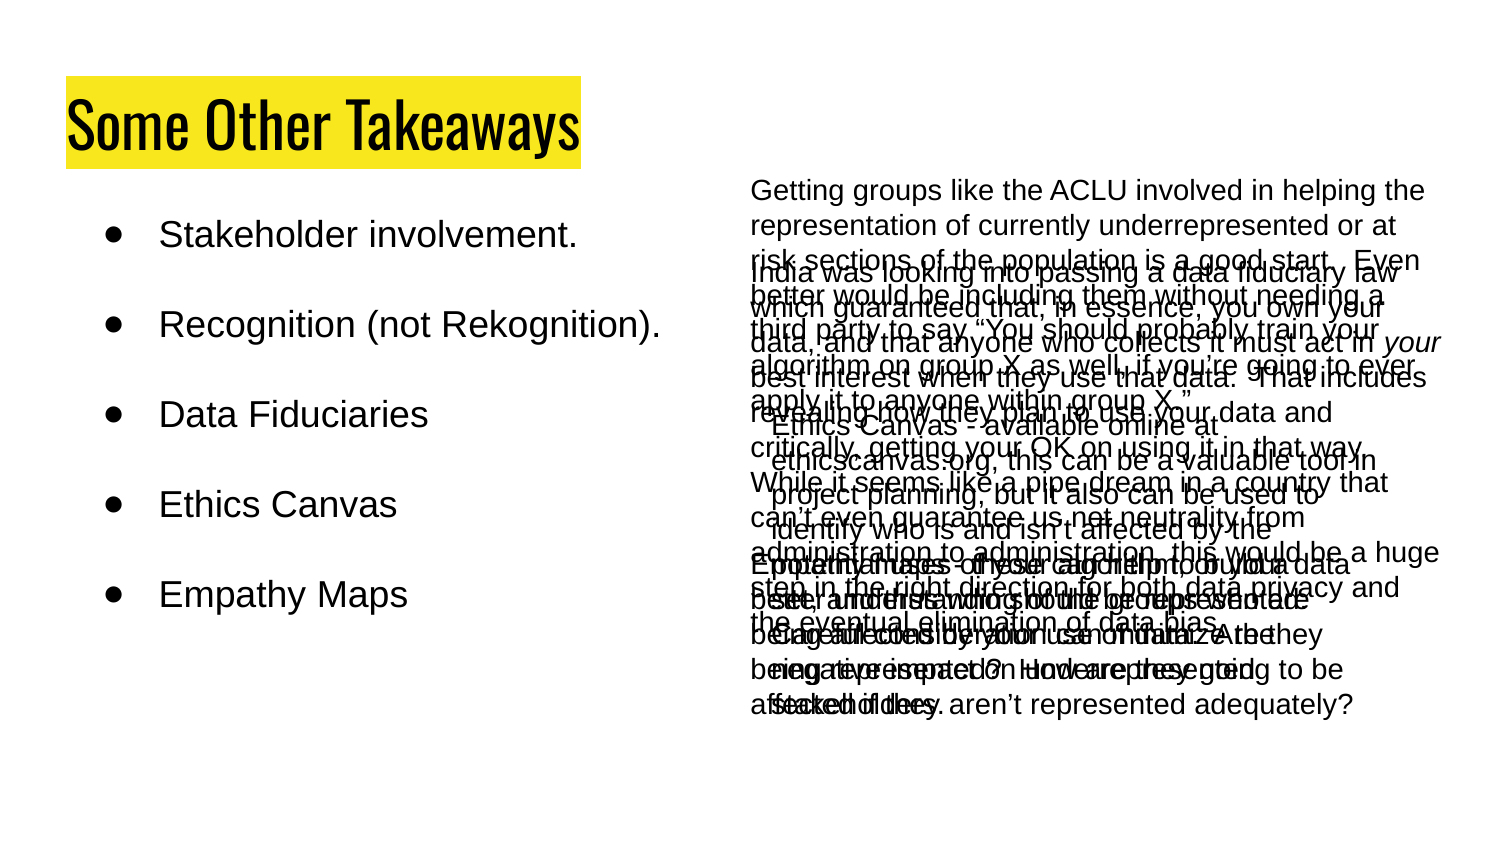

# Some Other Takeaways
Getting groups like the ACLU involved in helping the representation of currently underrepresented or at risk sections of the population is a good start.  Even better would be including them without needing a third party to say “You should probably train your algorithm on group X as well, if you’re going to ever apply it to anyone within group X.”
Stakeholder involvement.

Recognition (not Rekognition).

Data Fiduciaries

Ethics Canvas

Empathy Maps
India was looking into passing a data fiduciary law which guaranteed that, in essence, you own your data, and that anyone who collects it must act in your best interest when they use that data.  That includes revealing how they plan to use your data and critically, getting your OK on using it in that way.  While it seems like a pipe dream in a country that can’t even guarantee us net neutrality from administration to administration, this would be a huge step in the right direction for both data privacy and the eventual elimination of data bias.
Ethics Canvas - available online at ethicscanvas.org, this can be a valuable tool in project planning, but it also can be used to identify who is and isn’t affected by the potential uses of your algorithm, or your data set, and thus who should be represented.  Careful consideration can minimize the negative impact on underrepresented stakeholders.
Empathy maps - these can help to build a better understanding of the groups who are being affected by your use of data.  Are they being represented?  How are they going to be affected if they aren’t represented adequately?